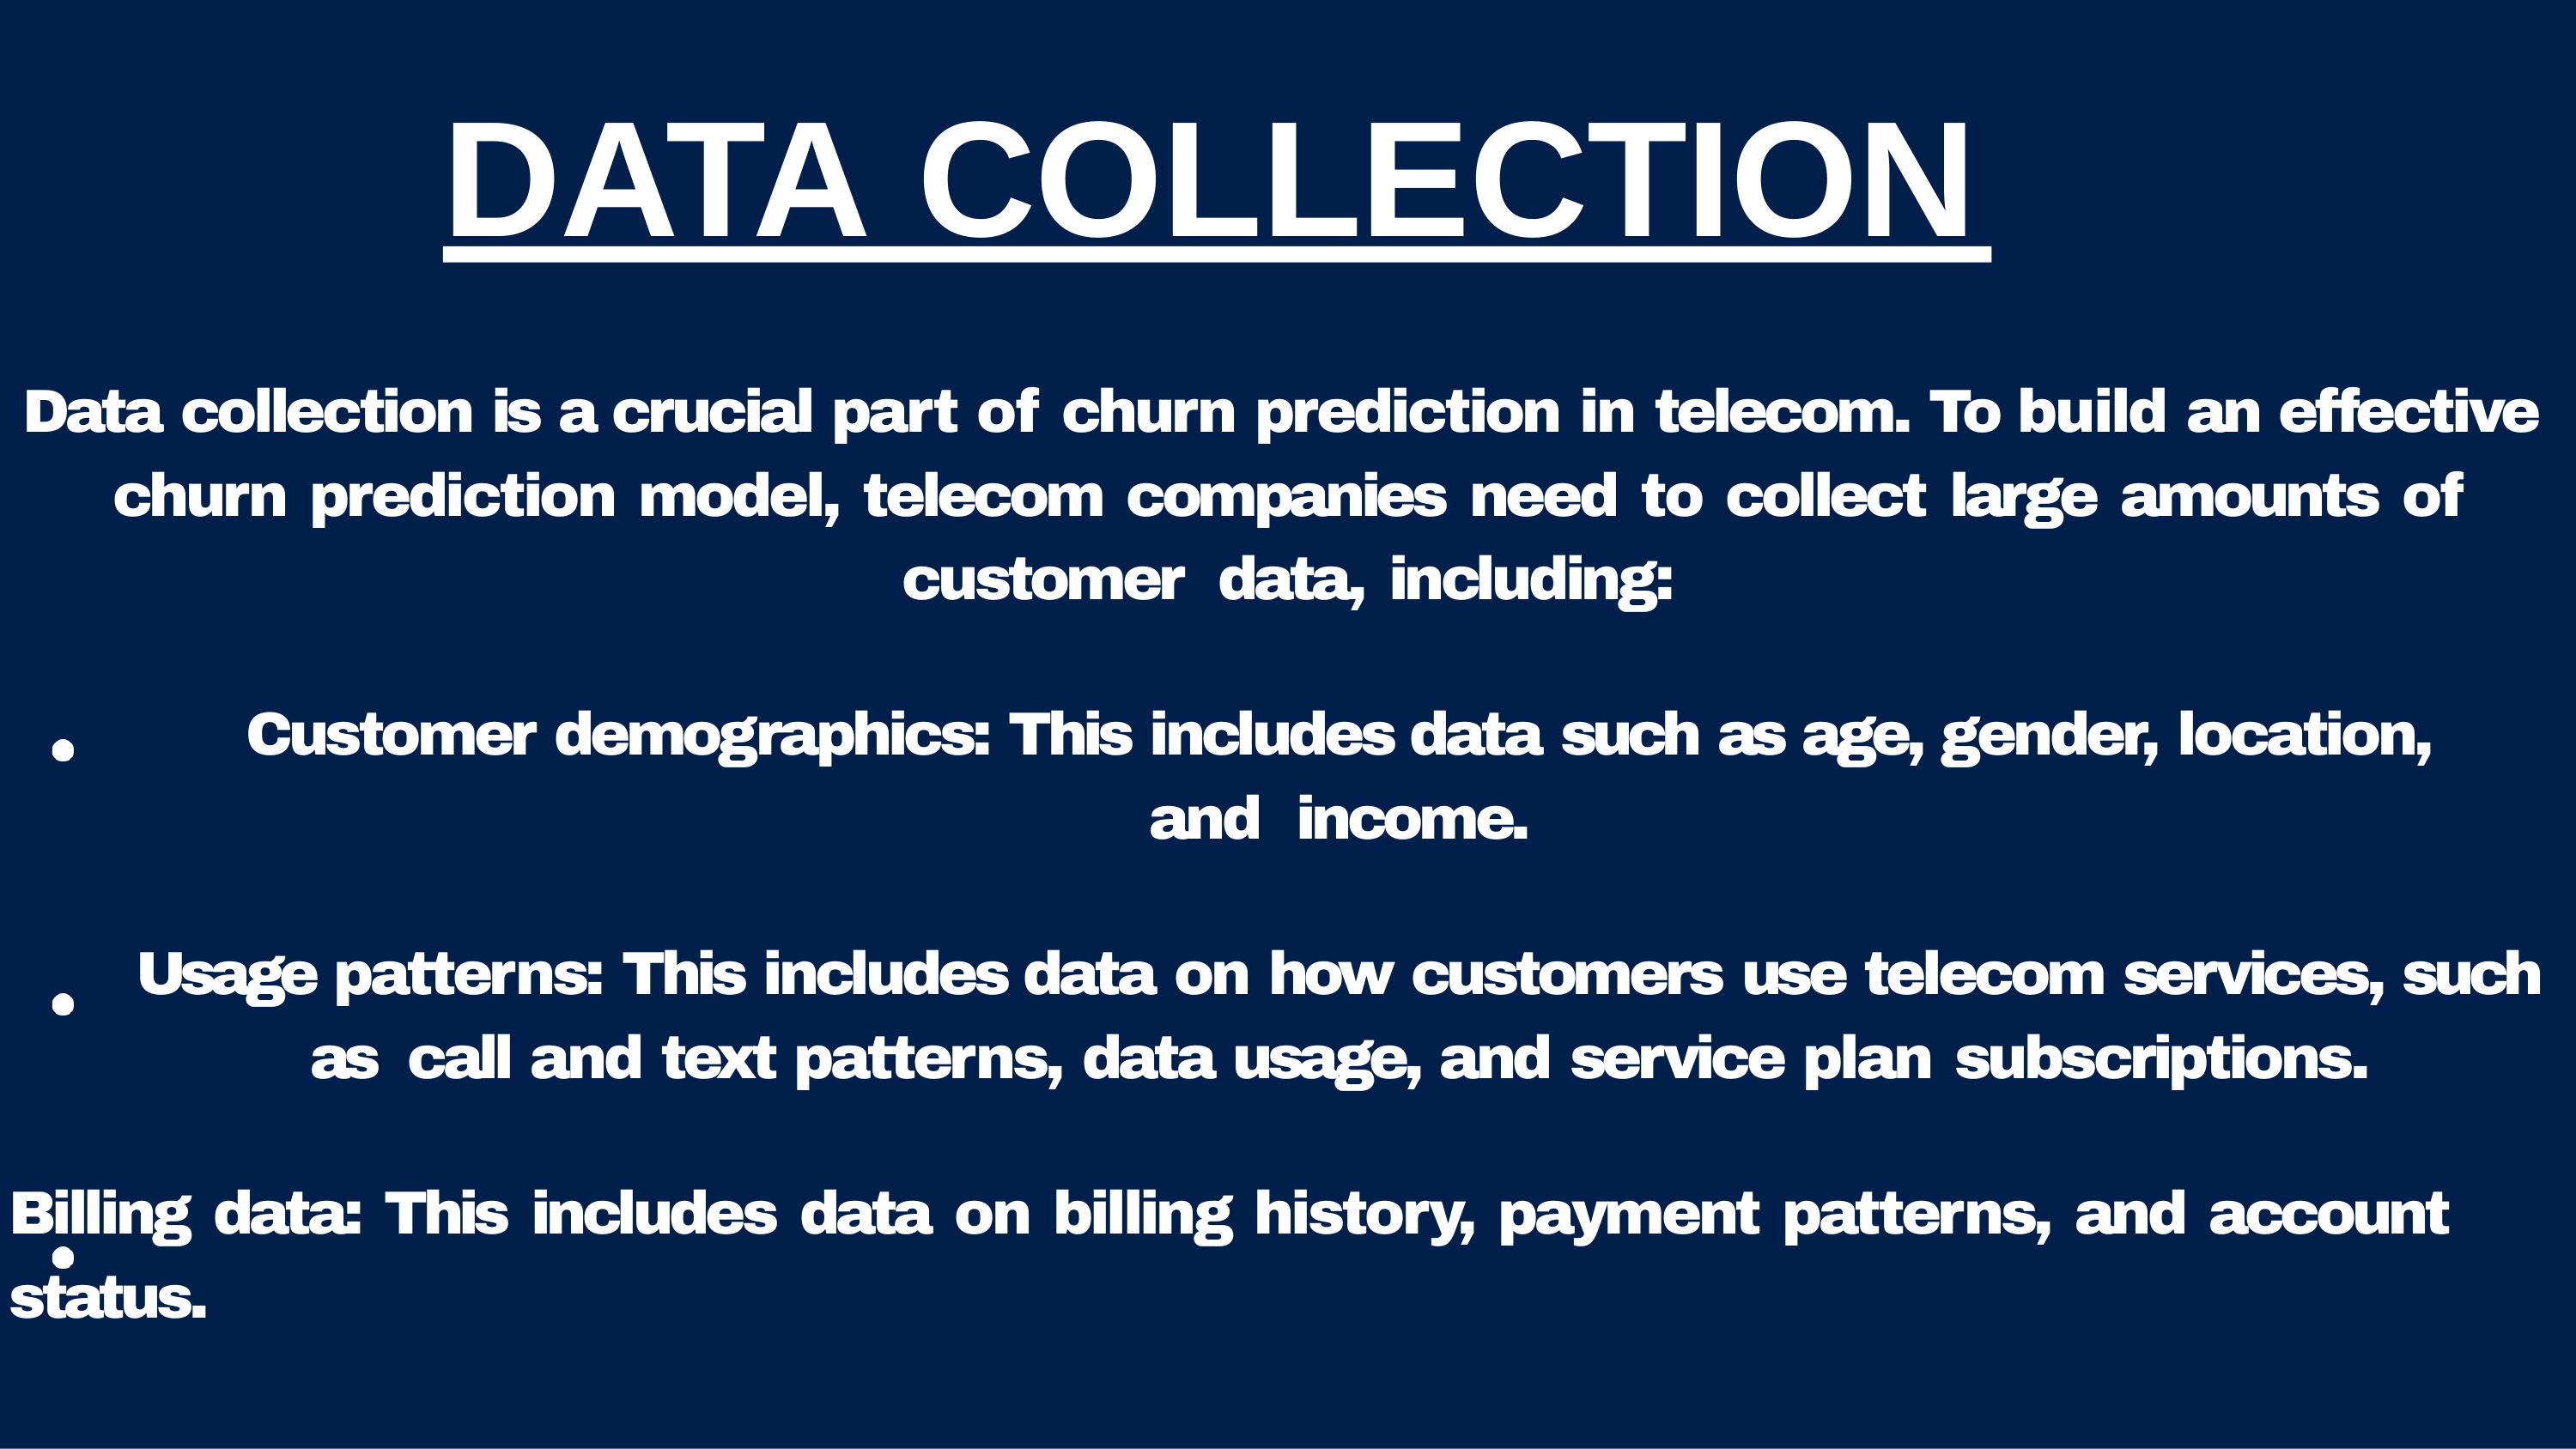

# DATA COLLECTION

Data collection is a crucial part of churn prediction in telecom. To build an effective  churn prediction model, telecom companies need to collect large amounts of customer  data, including:

Customer demographics: This includes data such as age, gender, location, and  income.

Usage patterns: This includes data on how customers use telecom services, such as  call and text patterns, data usage, and service plan subscriptions.

Billing data: This includes data on billing history, payment patterns, and account  status.